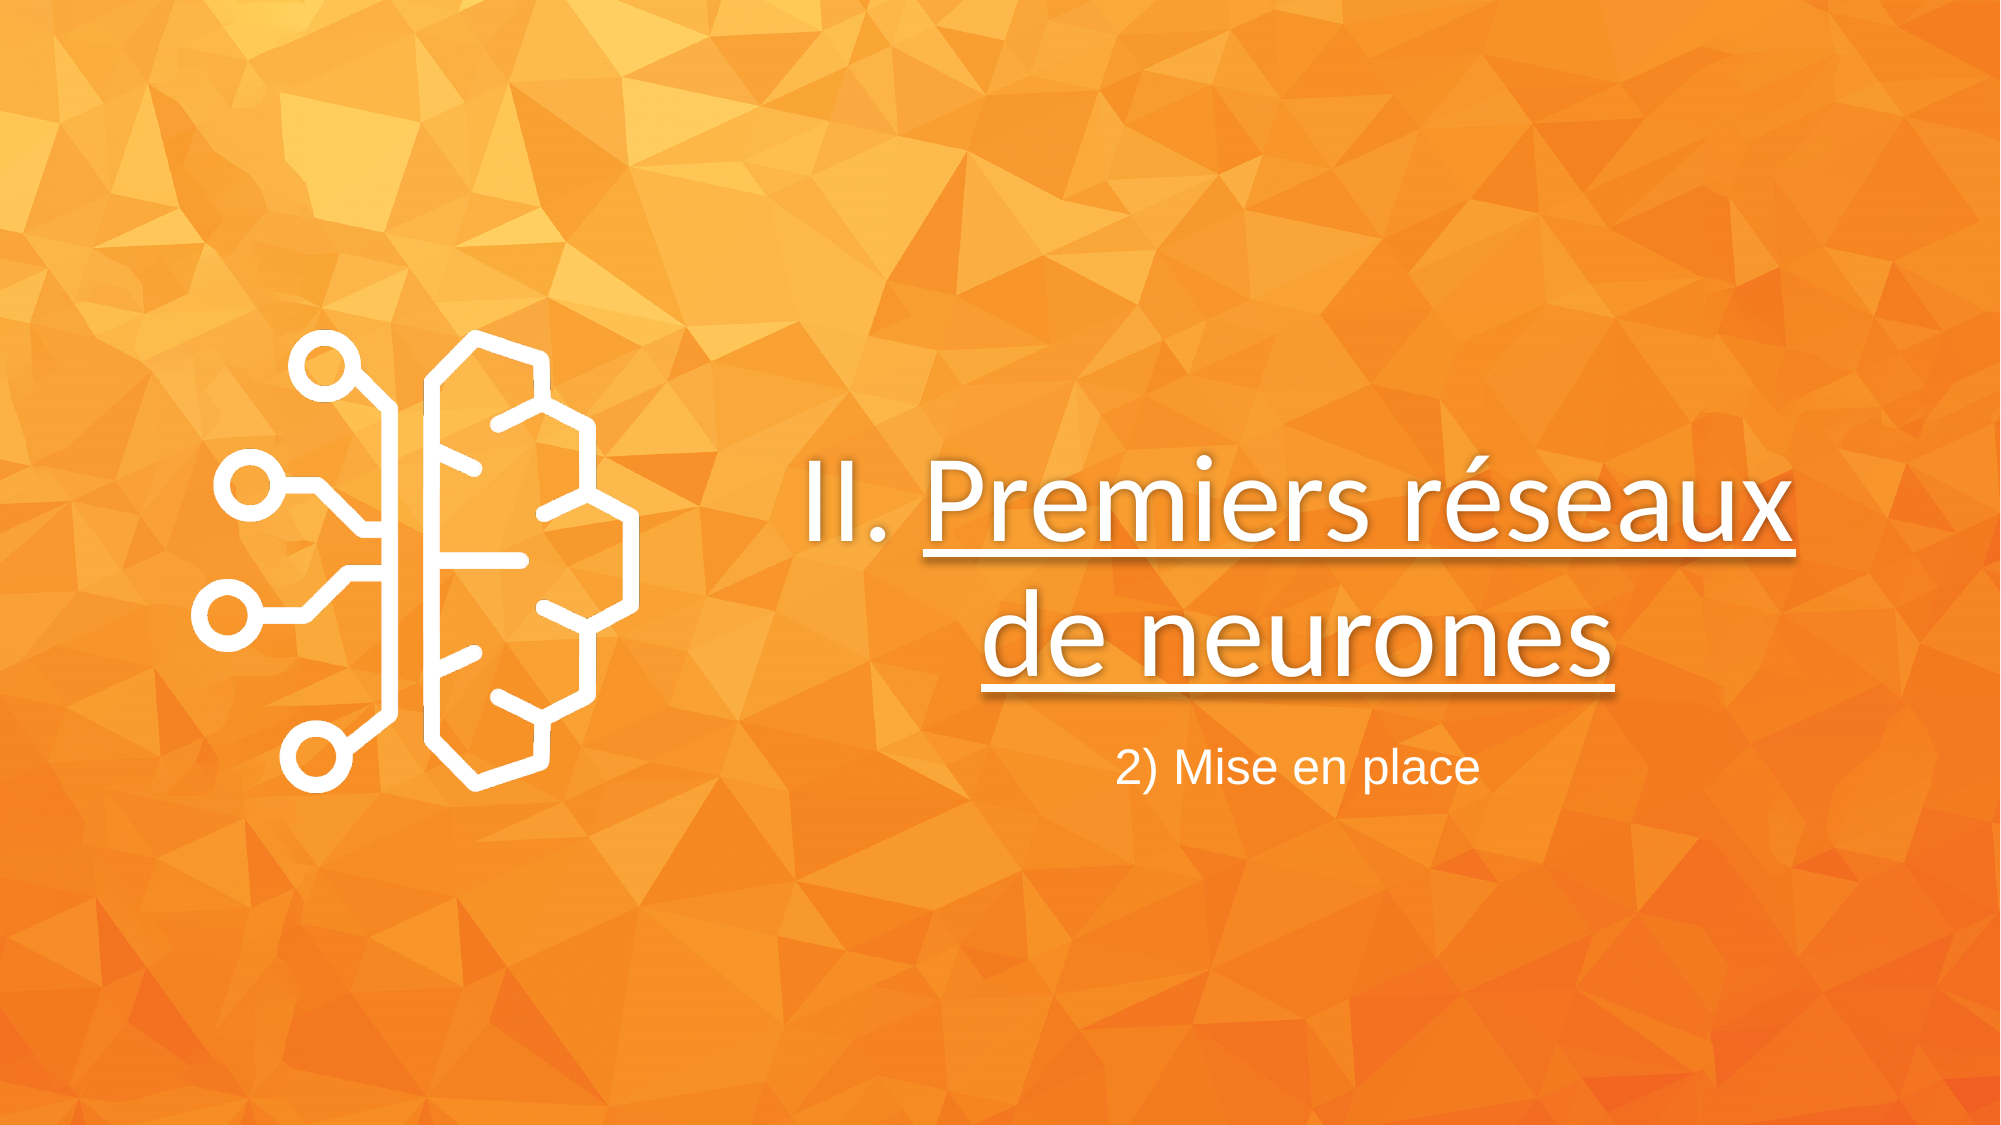

# II. Premiers réseaux de neurones
2) Mise en place